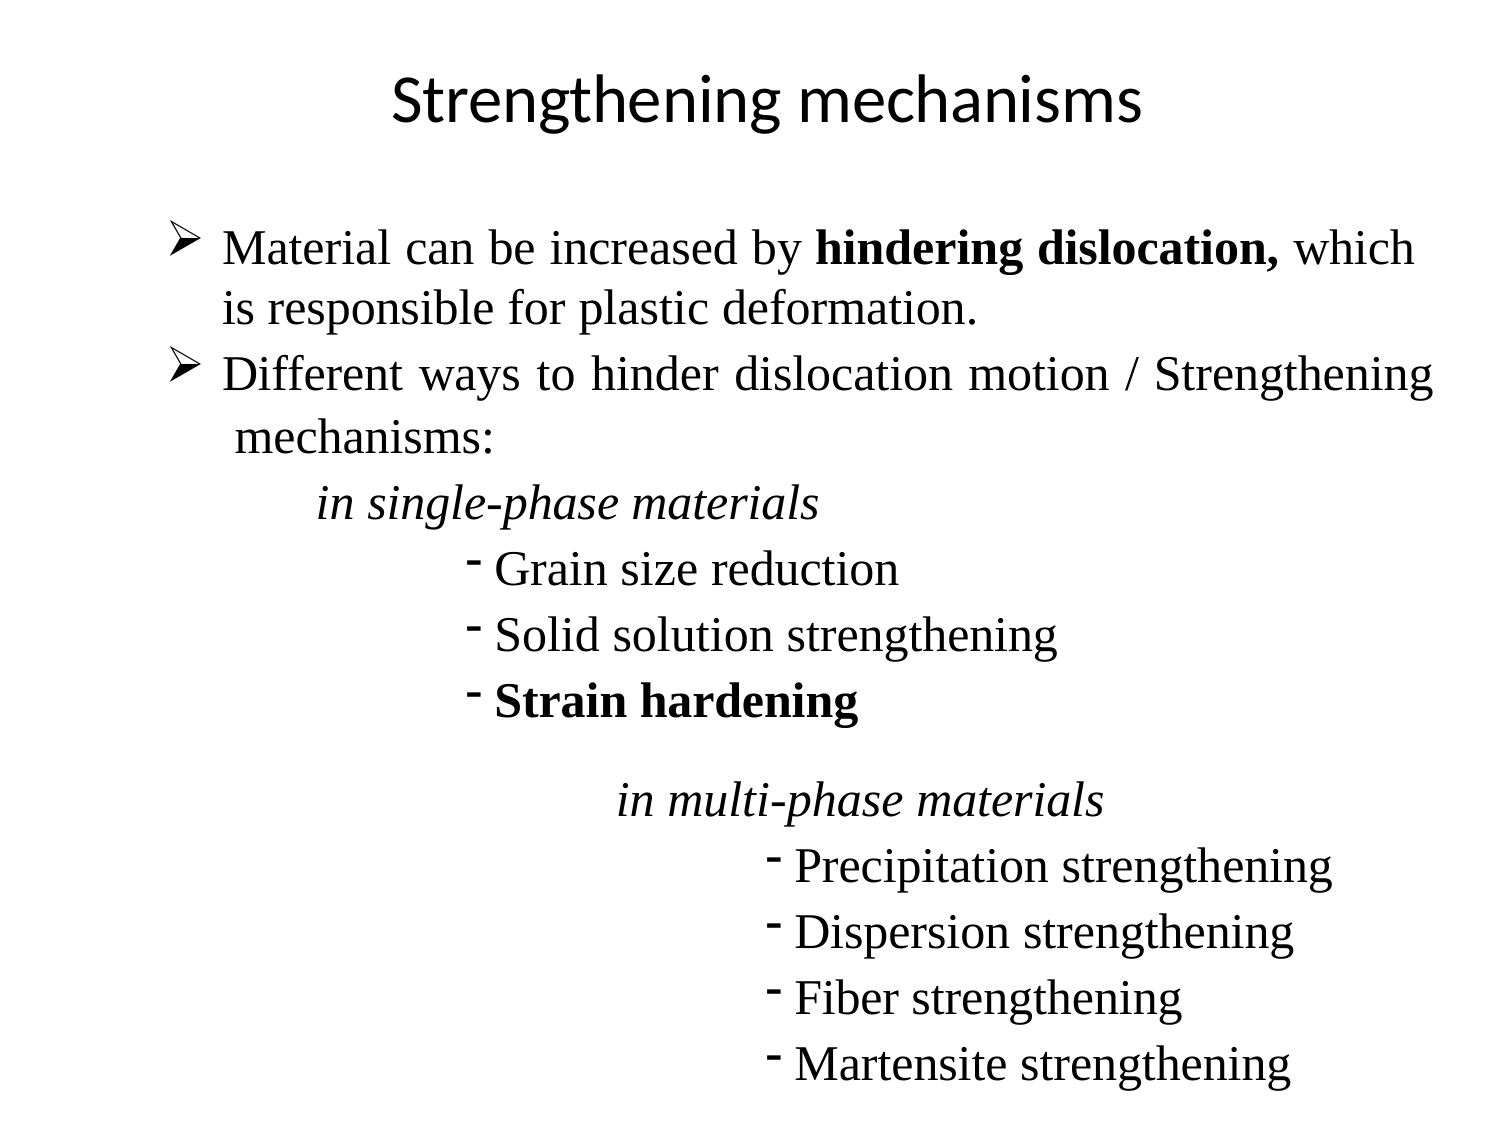

# Strengthening mechanisms
Material can be increased by hindering dislocation, which is responsible for plastic deformation.
Different ways to hinder dislocation motion / Strengthening  mechanisms:
in single-phase materials
Grain size reduction
Solid solution strengthening
Strain hardening
in multi-phase materials
Precipitation strengthening
Dispersion strengthening
Fiber strengthening
Martensite strengthening